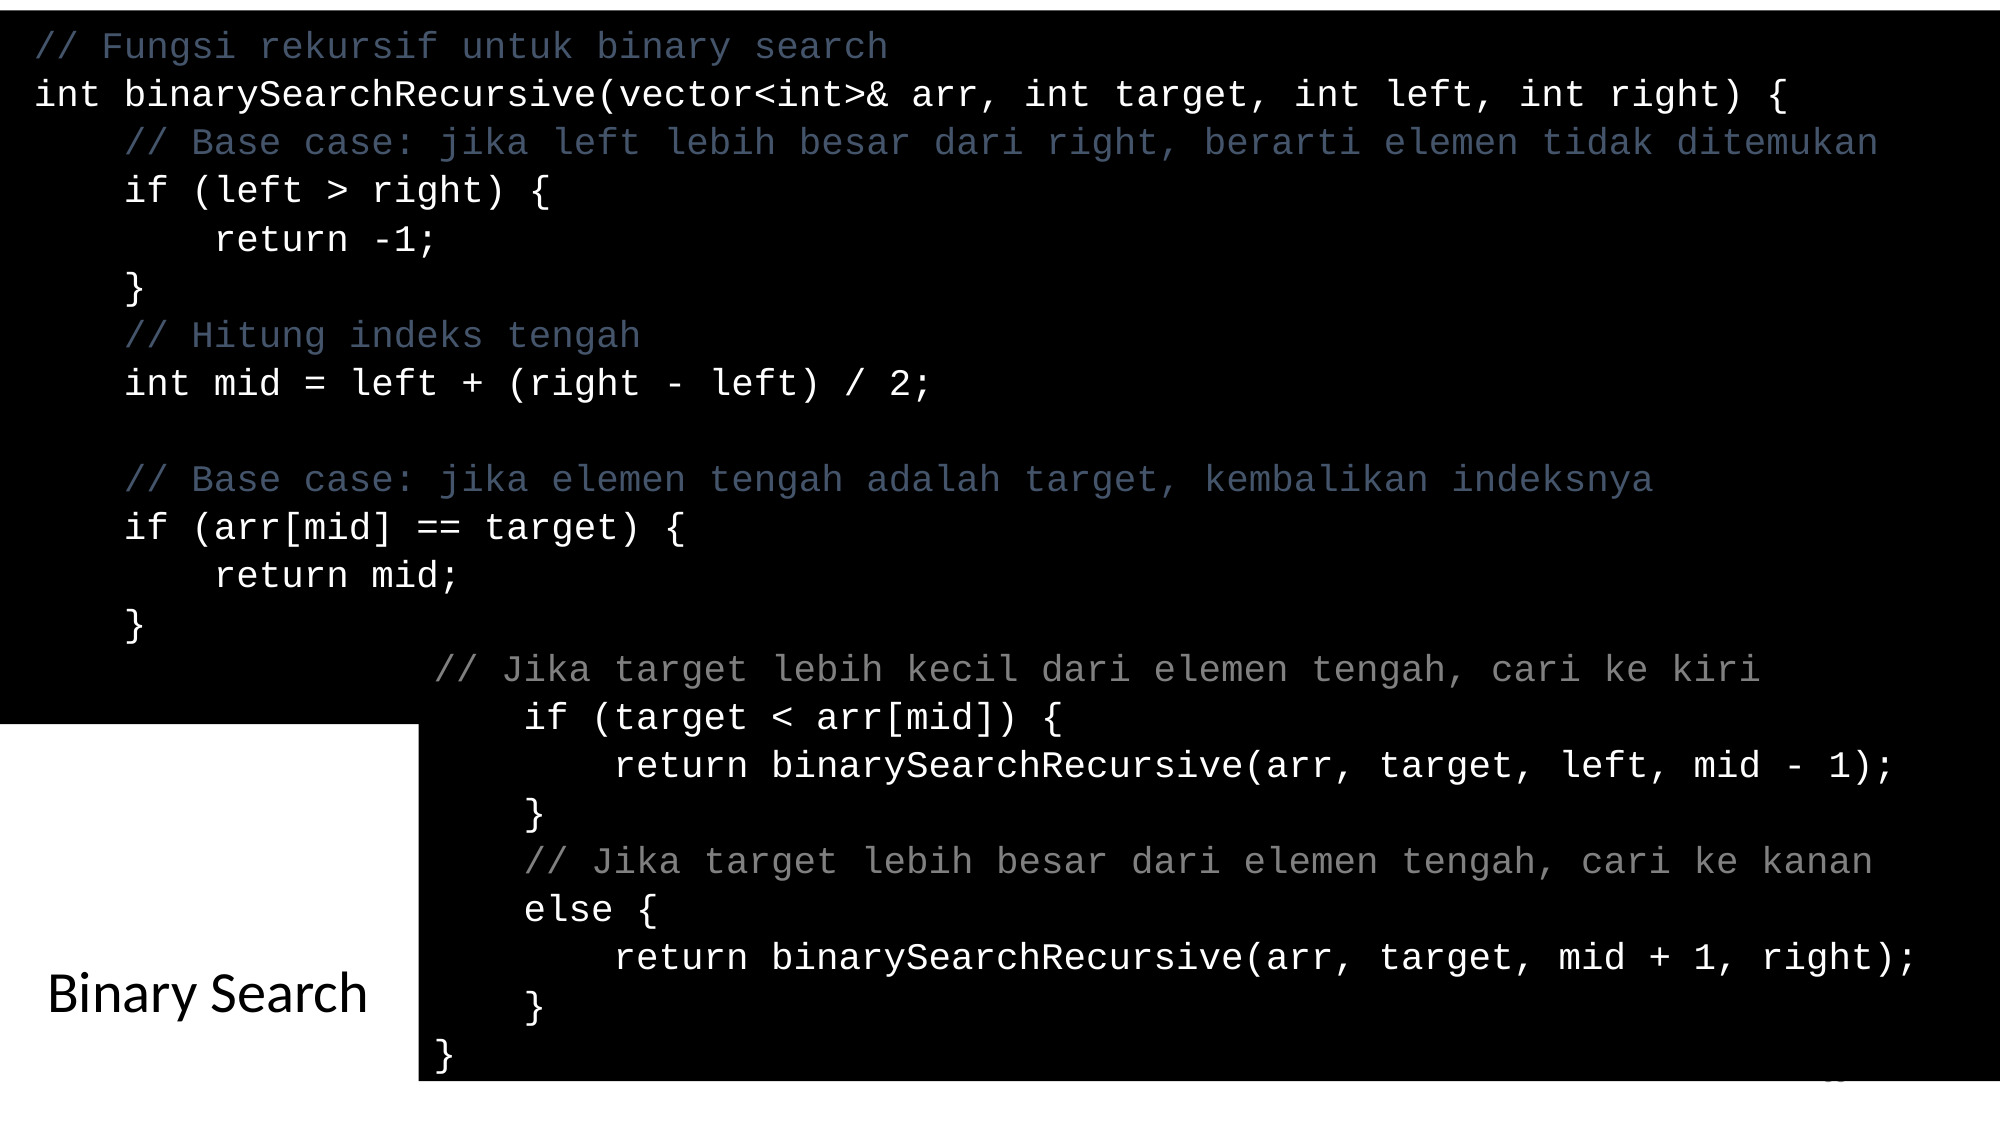

// Fungsi rekursif untuk binary search
int binarySearchRecursive(vector<int>& arr, int target, int left, int right) {
    // Base case: jika left lebih besar dari right, berarti elemen tidak ditemukan
    if (left > right) {
        return -1;
    }
    // Hitung indeks tengah
    int mid = left + (right - left) / 2;

    // Base case: jika elemen tengah adalah target, kembalikan indeksnya
    if (arr[mid] == target) {
        return mid;
    }

// Jika target lebih kecil dari elemen tengah, cari ke kiri
    if (target < arr[mid]) {
        return binarySearchRecursive(arr, target, left, mid - 1);
    }
    // Jika target lebih besar dari elemen tengah, cari ke kanan
    else {
        return binarySearchRecursive(arr, target, mid + 1, right);
    }
}
# Binary Search
38